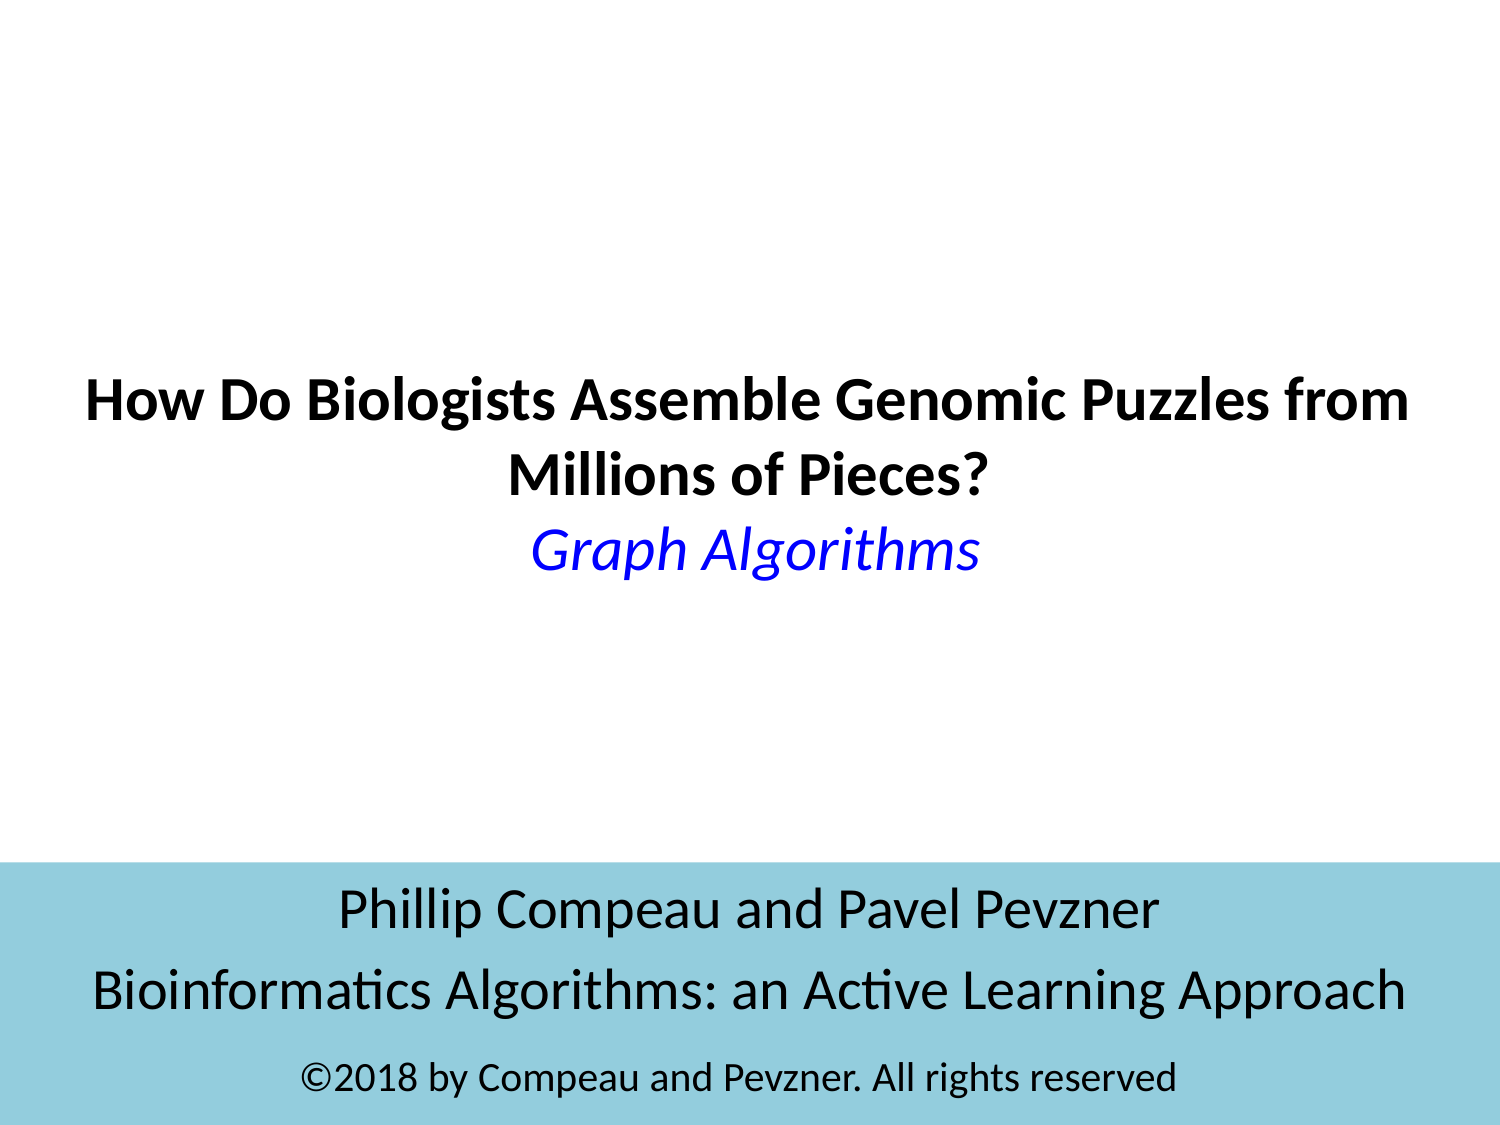

How Do Biologists Assemble Genomic Puzzles from  Millions of Pieces?
Graph Algorithms
Phillip Compeau and Pavel Pevzner
Bioinformatics Algorithms: an Active Learning Approach
©2018 by Compeau and Pevzner. All rights reserved